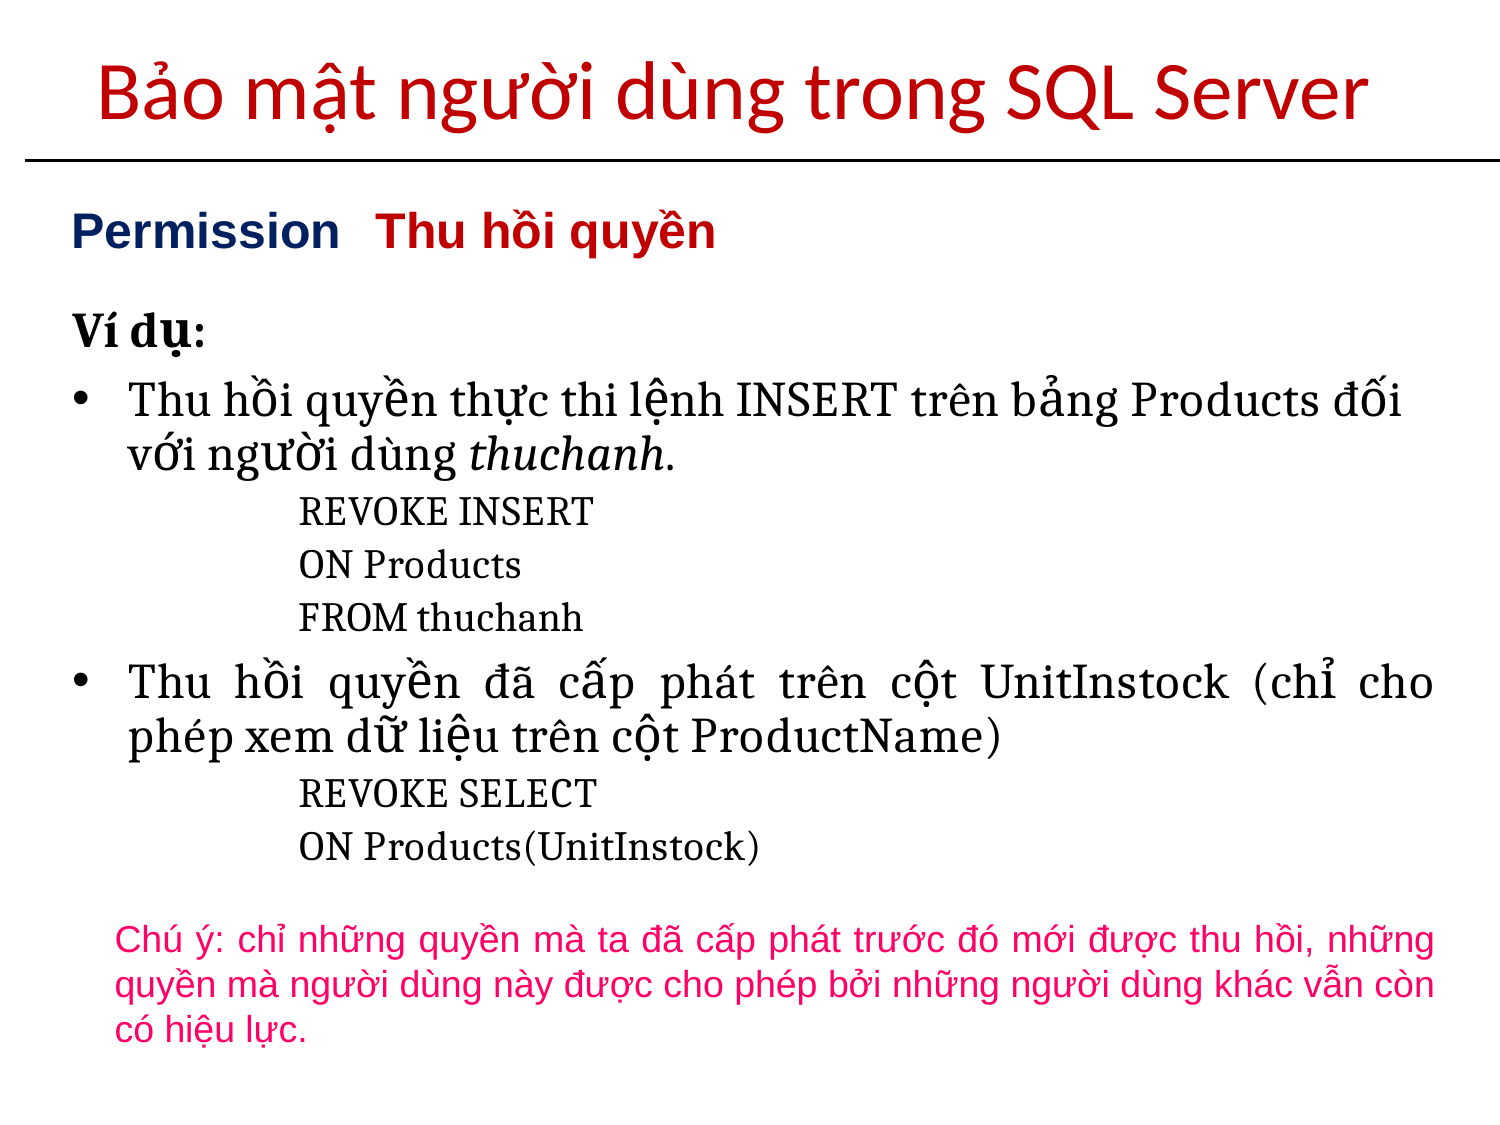

# Bảo mật người dùng trong SQL Server
Thu hồi quyền
Permission
Ví dụ:
Thu hồi quyền thực thi lệnh INSERT trên bảng Products đối với người dùng thuchanh.
REVOKE INSERT
ON Products
FROM thuchanh
Thu hồi quyền đã cấp phát trên cột UnitInstock (chỉ cho phép xem dữ liệu trên cột ProductName)
REVOKE SELECT
ON Products(UnitInstock)
Chú ý: chỉ những quyền mà ta đã cấp phát trước đó mới được thu hồi, những quyền mà người dùng này được cho phép bởi những người dùng khác vẫn còn có hiệu lực.